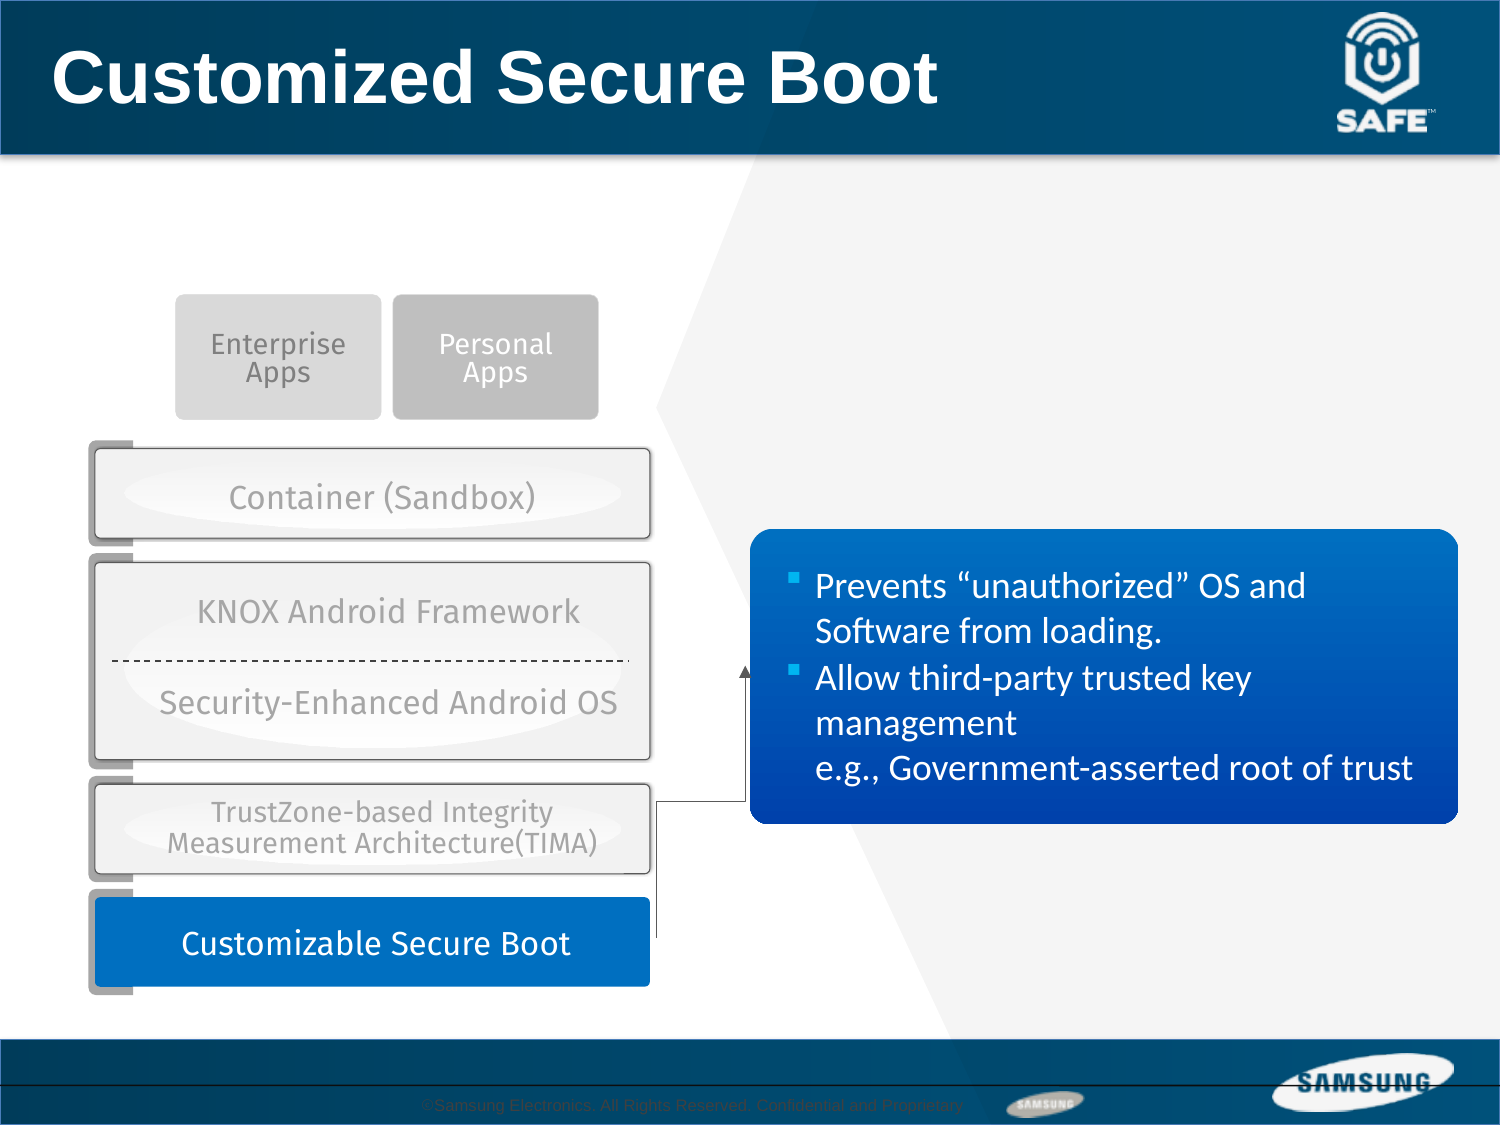

# Customized Secure Boot

Enterprise
Apps
Personal
Apps

Container (Sandbox)

Prevents “unauthorized” OS and Software from loading.
Allow third-party trusted key management
e.g., Government-asserted root of trust

KNOX Android Framework

Security-Enhanced Android OS

TrustZone-based Integrity
Measurement Architecture(TIMA)

Customizable Secure Boot